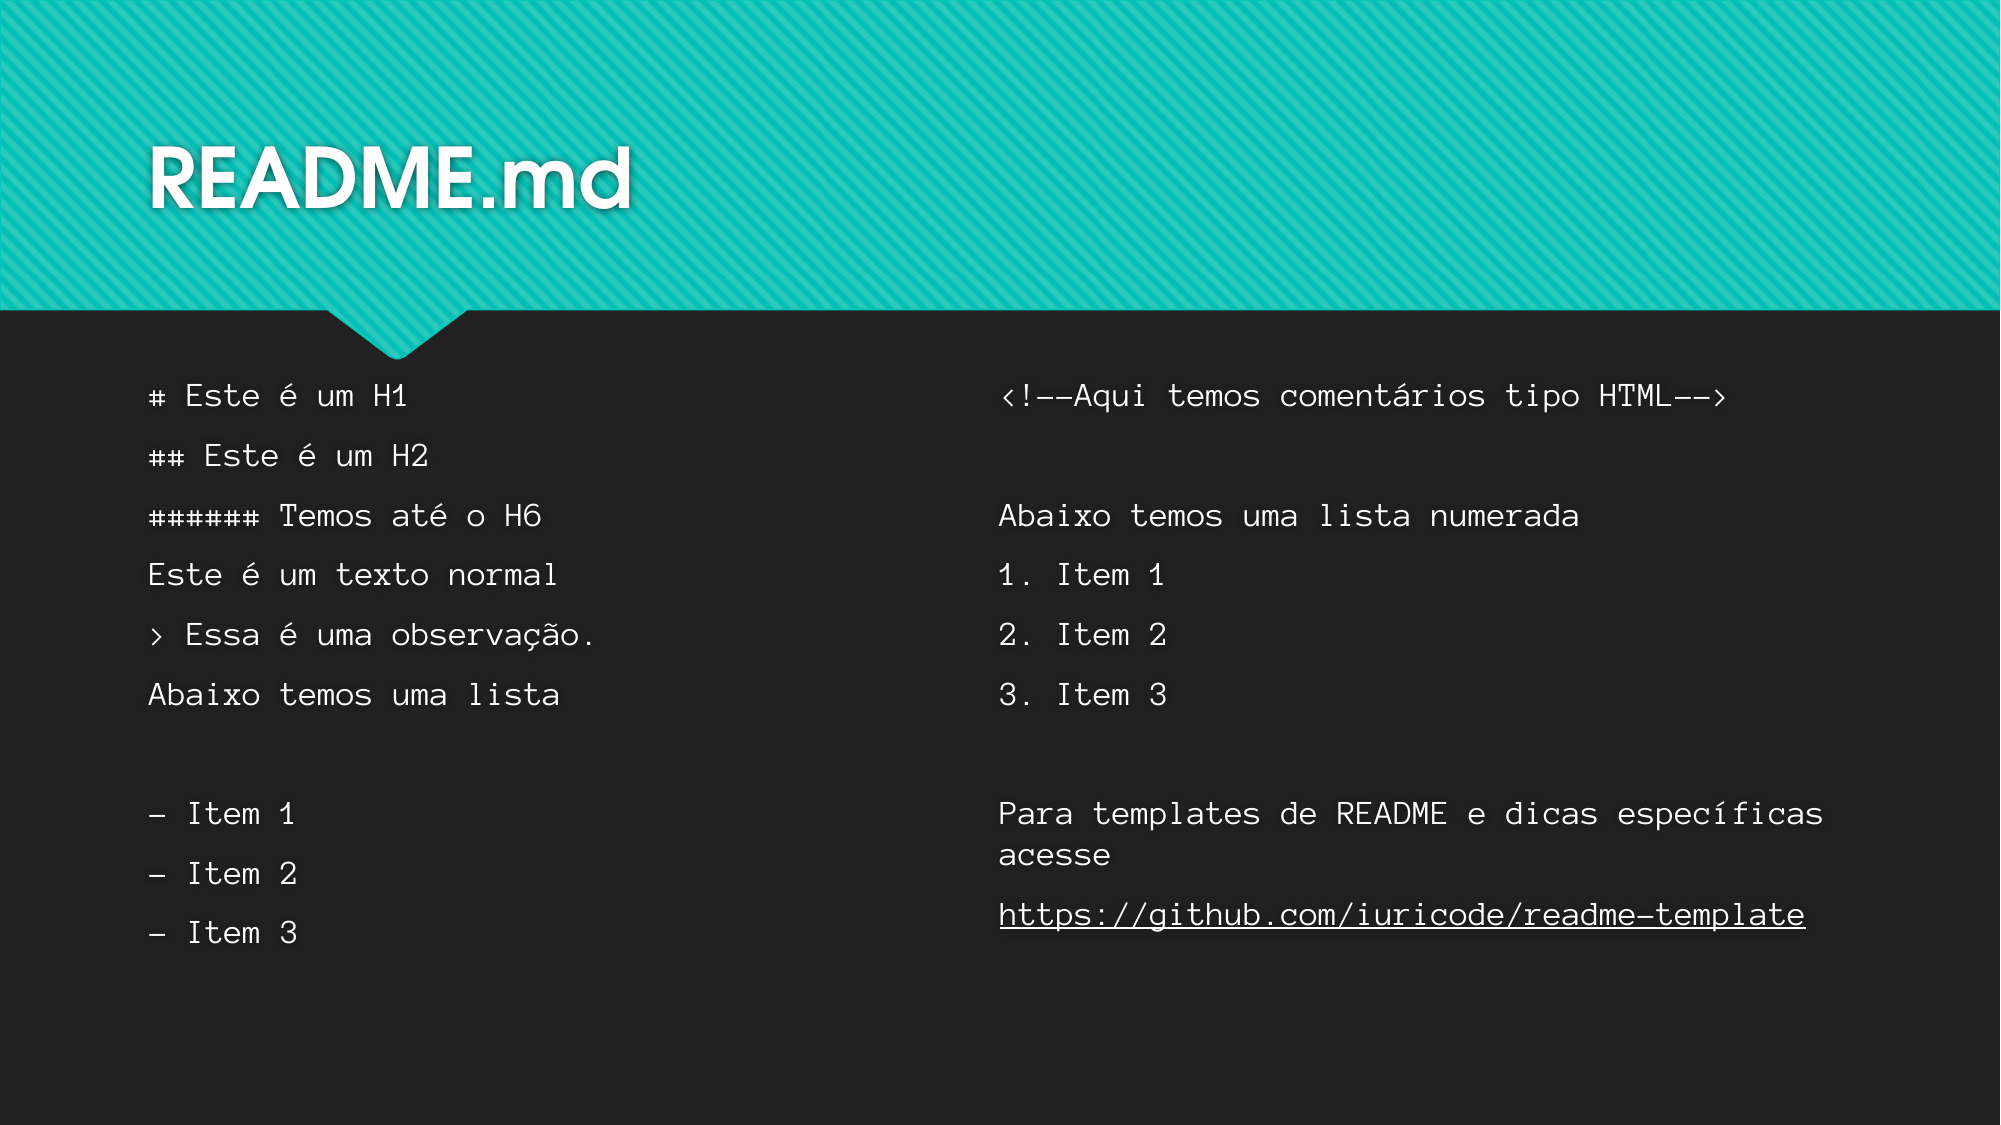

# README.md
# Este é um H1
## Este é um H2
###### Temos até o H6
Este é um texto normal
> Essa é uma observação.
Abaixo temos uma lista

- Item 1
- Item 2
- Item 3

<!--Aqui temos comentários tipo HTML-->

Abaixo temos uma lista numerada
1. Item 1
2. Item 2
3. Item 3

Para templates de README e dicas específicas acesse
https://github.com/iuricode/readme-template